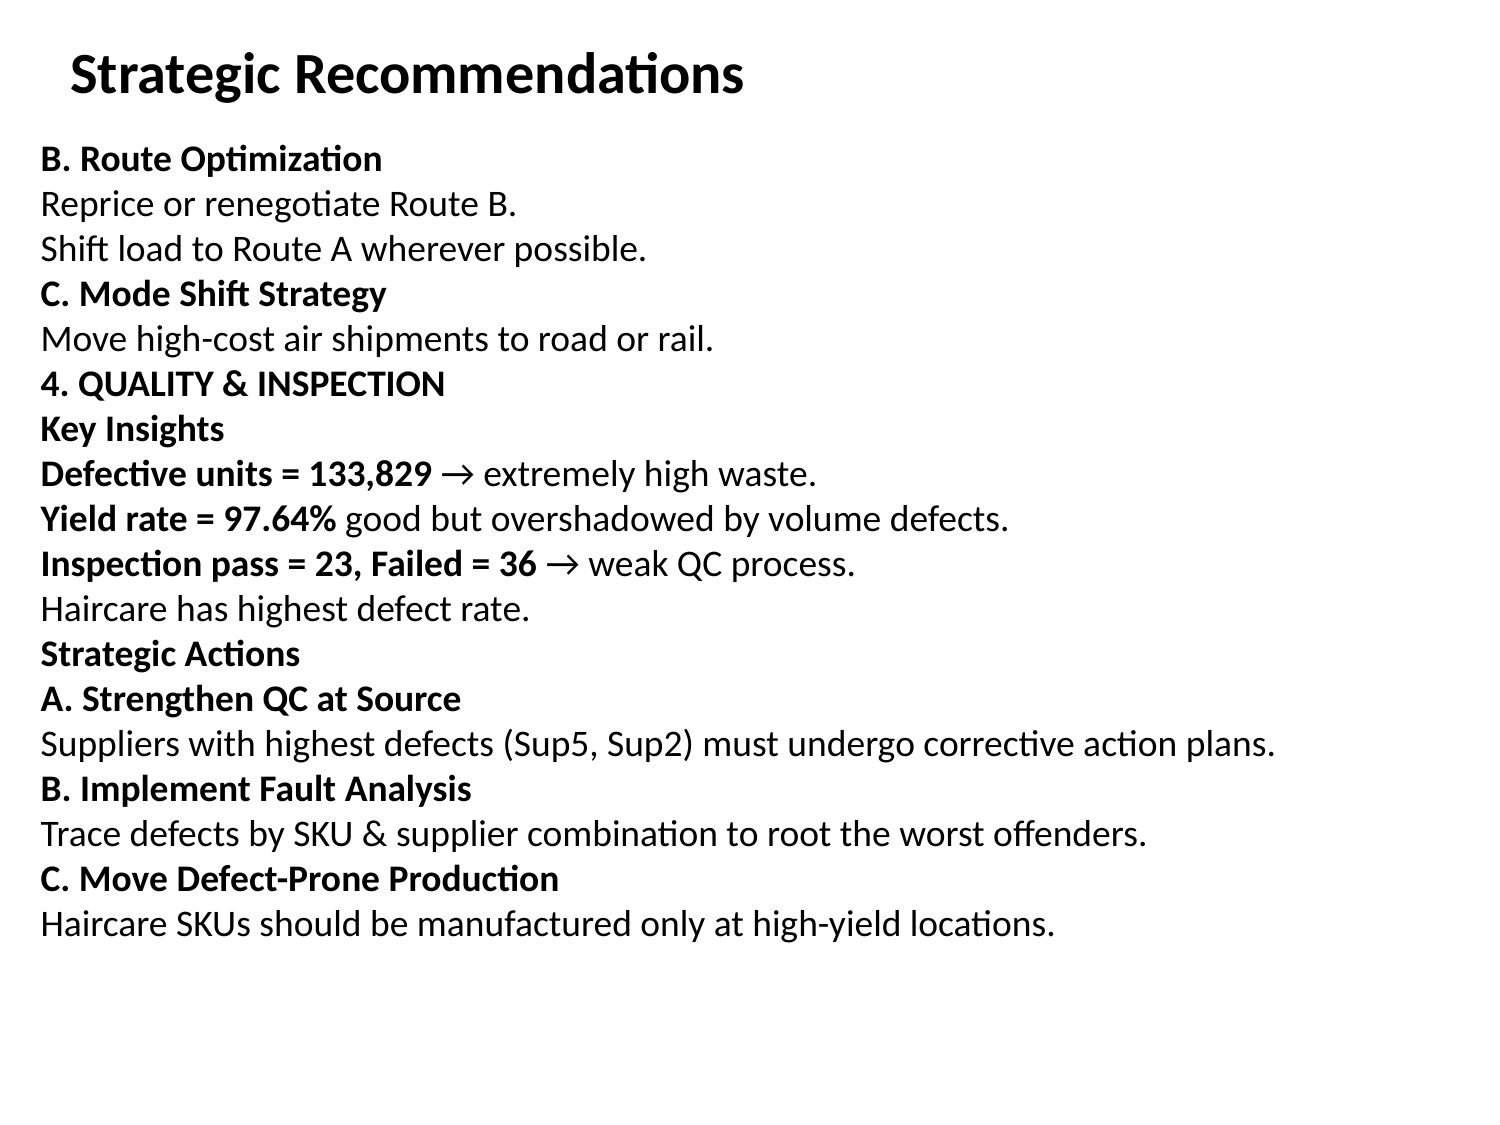

Strategic Recommendations
B. Route Optimization
Reprice or renegotiate Route B.
Shift load to Route A wherever possible.
C. Mode Shift Strategy
Move high-cost air shipments to road or rail.
4. QUALITY & INSPECTION
Key Insights
Defective units = 133,829 → extremely high waste.
Yield rate = 97.64% good but overshadowed by volume defects.
Inspection pass = 23, Failed = 36 → weak QC process.
Haircare has highest defect rate.
Strategic Actions
A. Strengthen QC at Source
Suppliers with highest defects (Sup5, Sup2) must undergo corrective action plans.
B. Implement Fault Analysis
Trace defects by SKU & supplier combination to root the worst offenders.
C. Move Defect-Prone Production
Haircare SKUs should be manufactured only at high-yield locations.